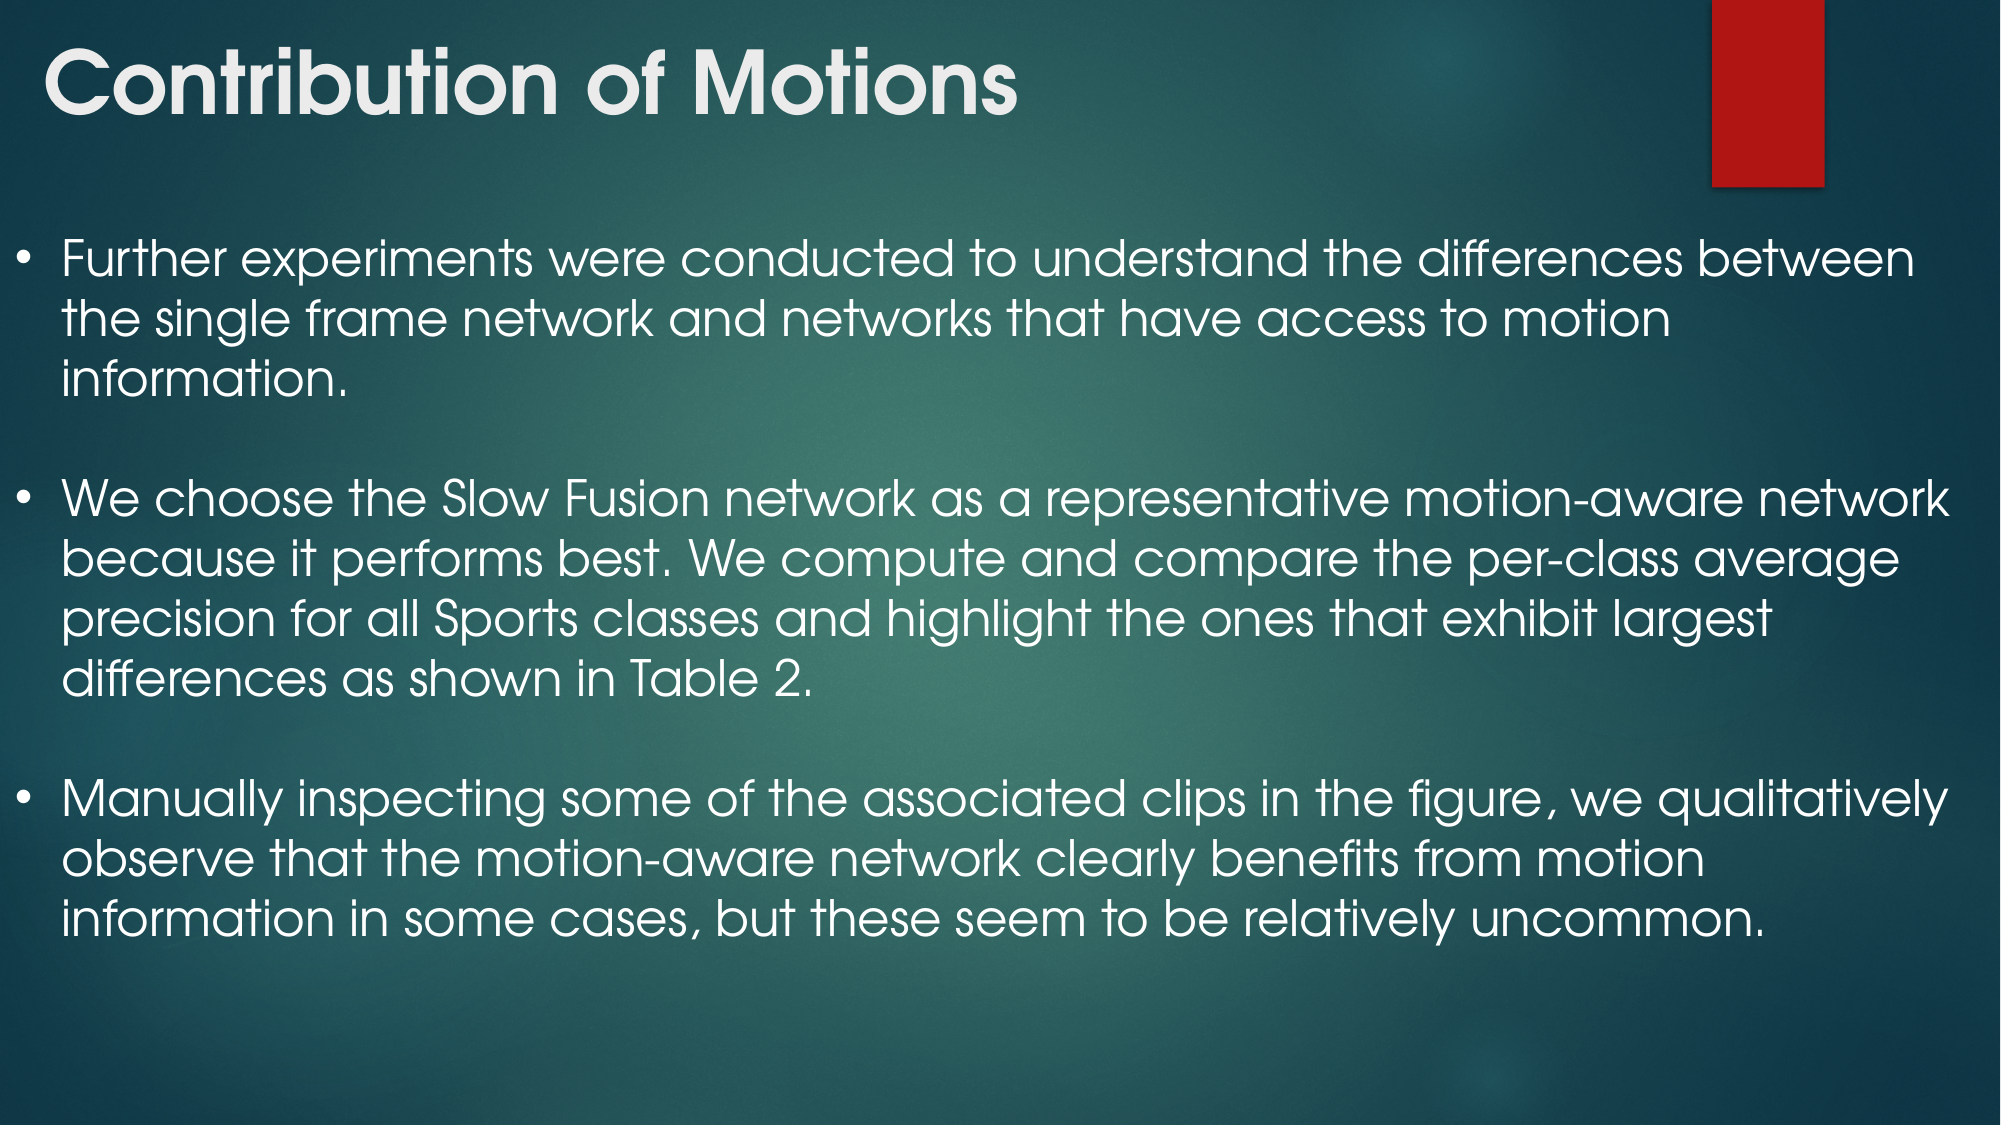

Contribution of Motions
Further experiments were conducted to understand the differences between the single frame network and networks that have access to motion information.

We choose the Slow Fusion network as a representative motion-aware network because it performs best. We compute and compare the per-class average precision for all Sports classes and highlight the ones that exhibit largest differences as shown in Table 2.

Manually inspecting some of the associated clips in the figure, we qualitatively observe that the motion-aware network clearly benefits from motion information in some cases, but these seem to be relatively uncommon.